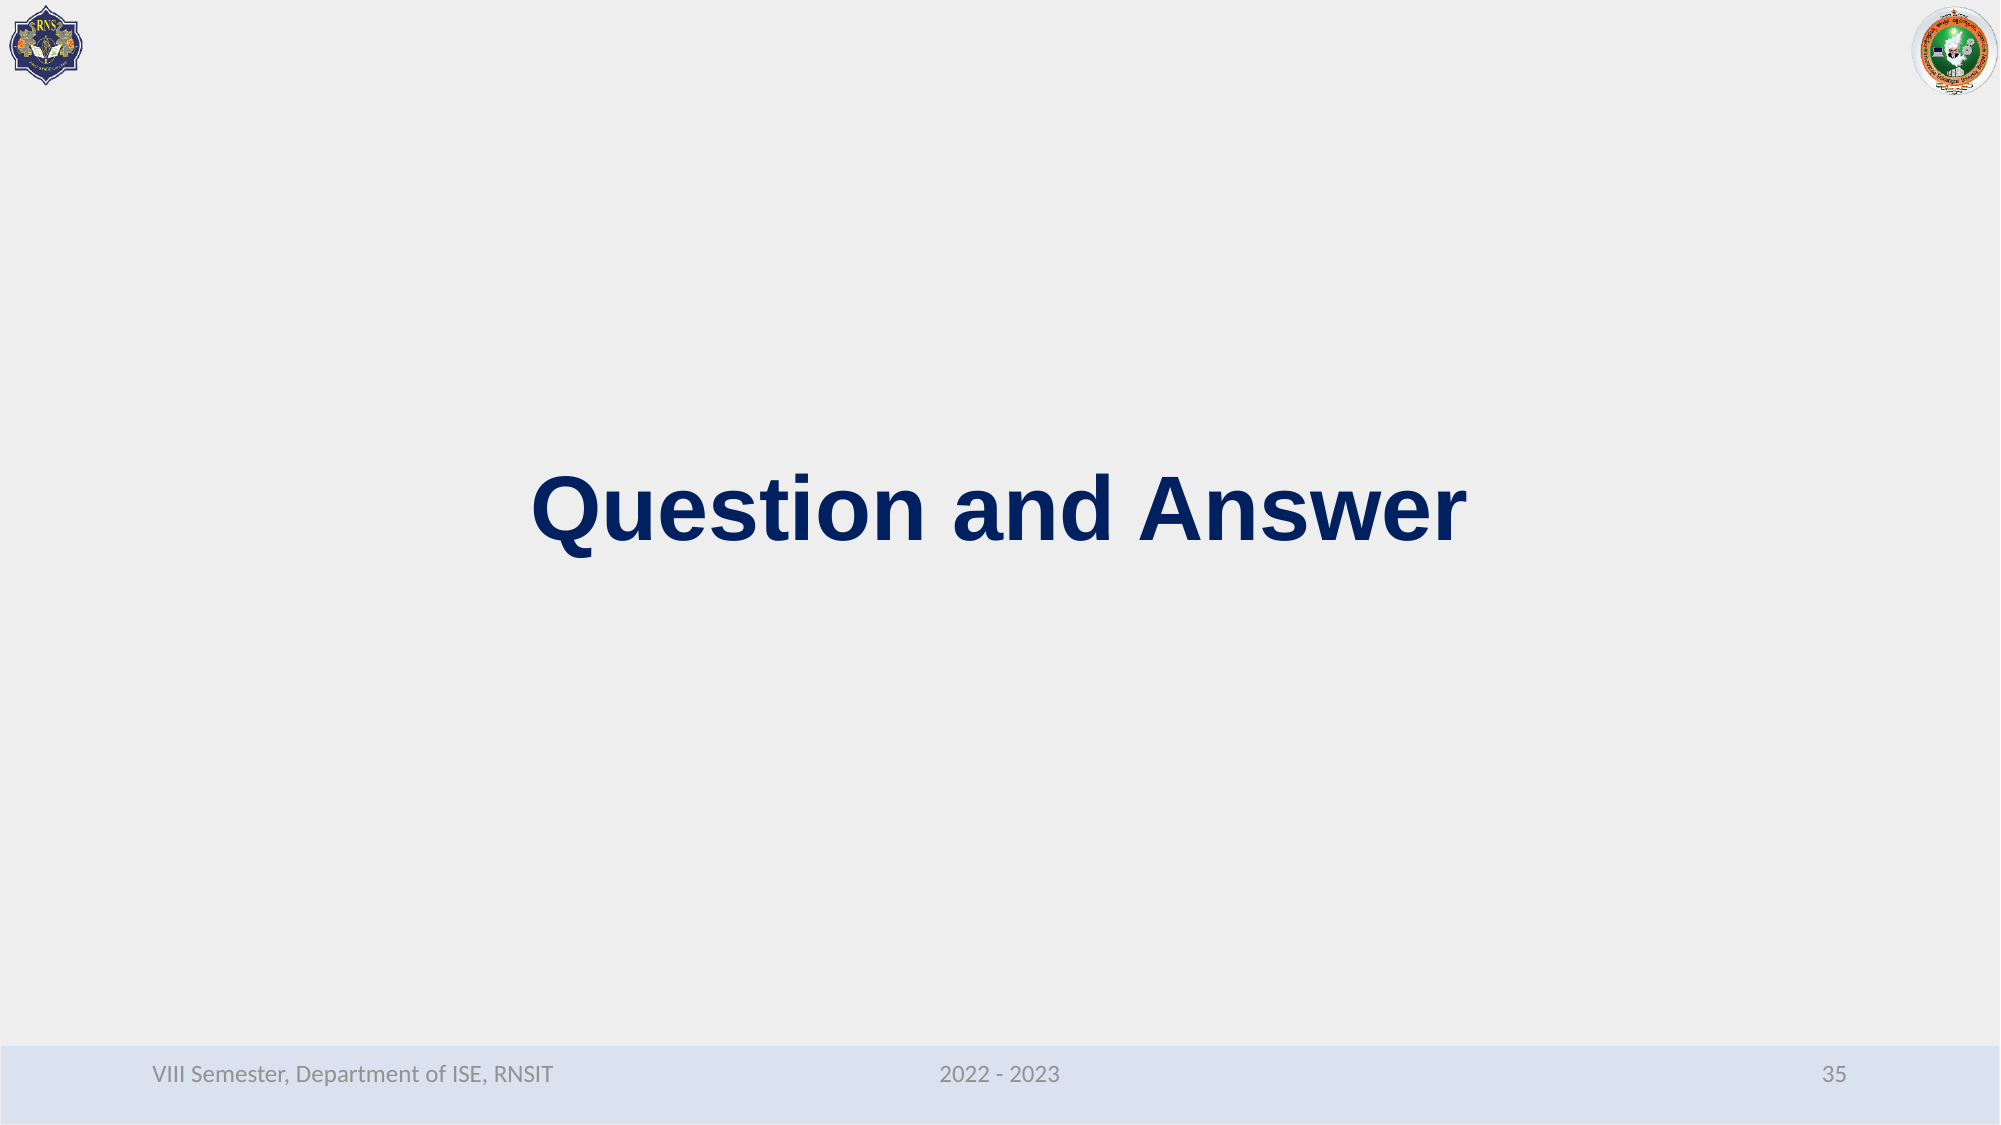

# Question and Answer
VIII Semester, Department of ISE, RNSIT
2022 - 2023
35